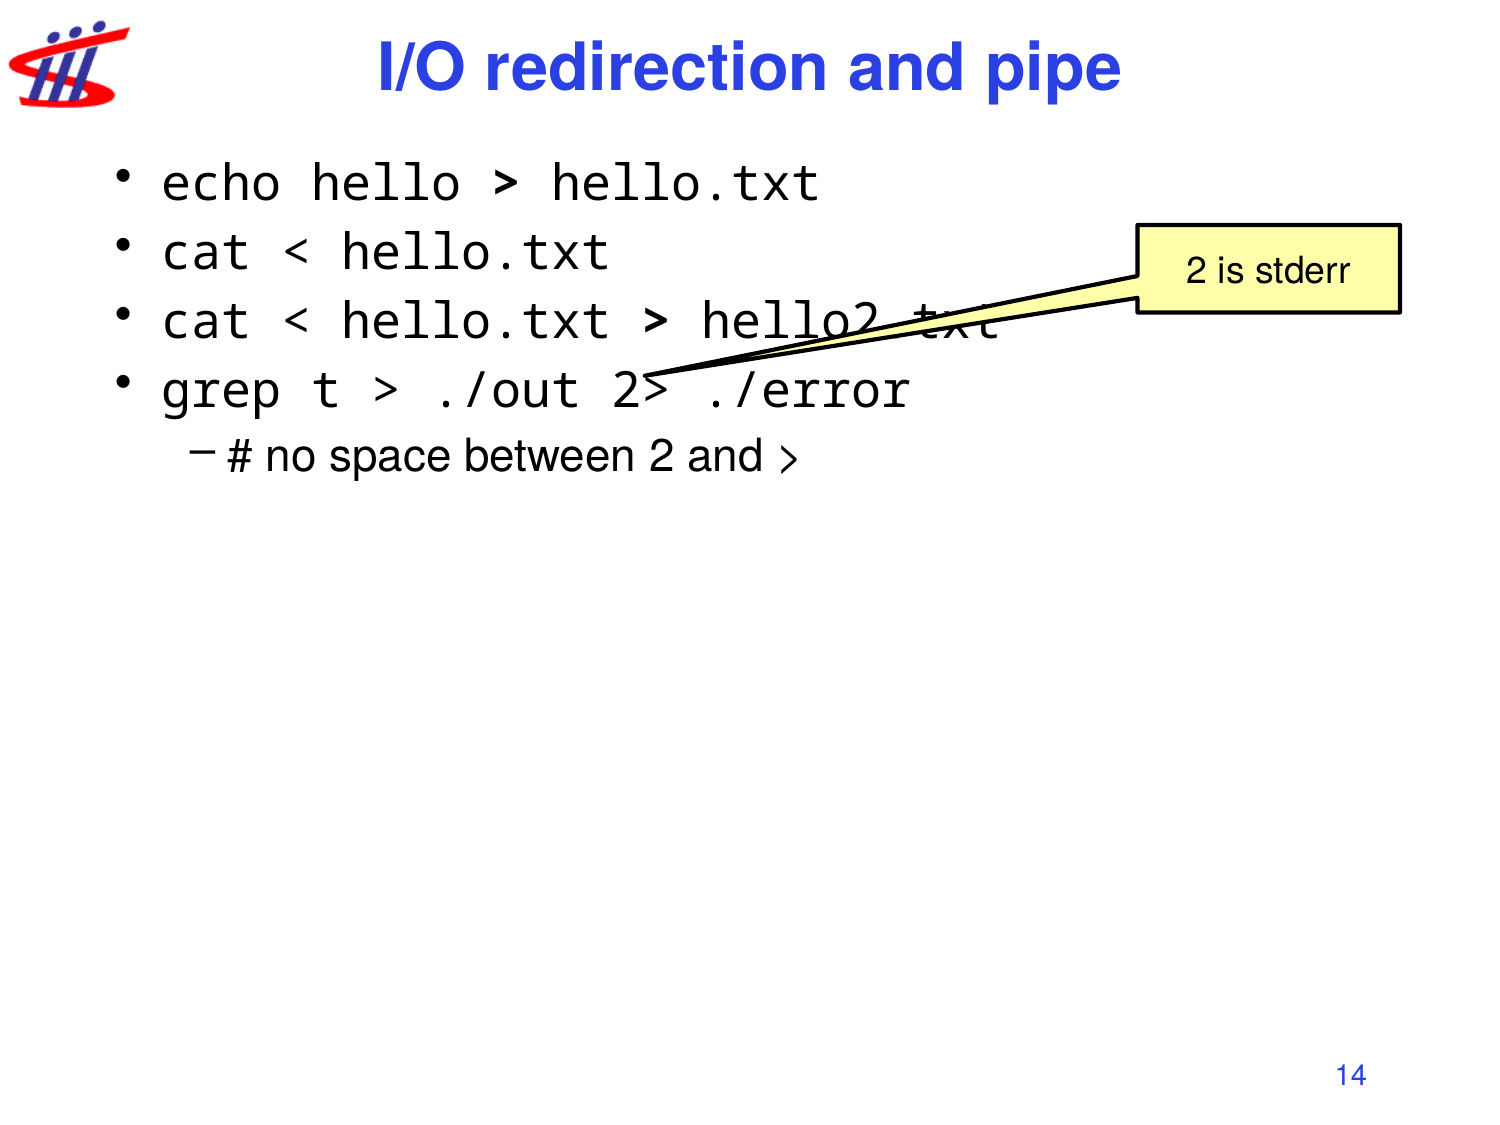

# I/O redirection and pipe
echo hello > hello.txt
cat < hello.txt
cat < hello.txt > hello2.txt
grep t > ./out 2> ./error
# no space between 2 and >

2 is stderr